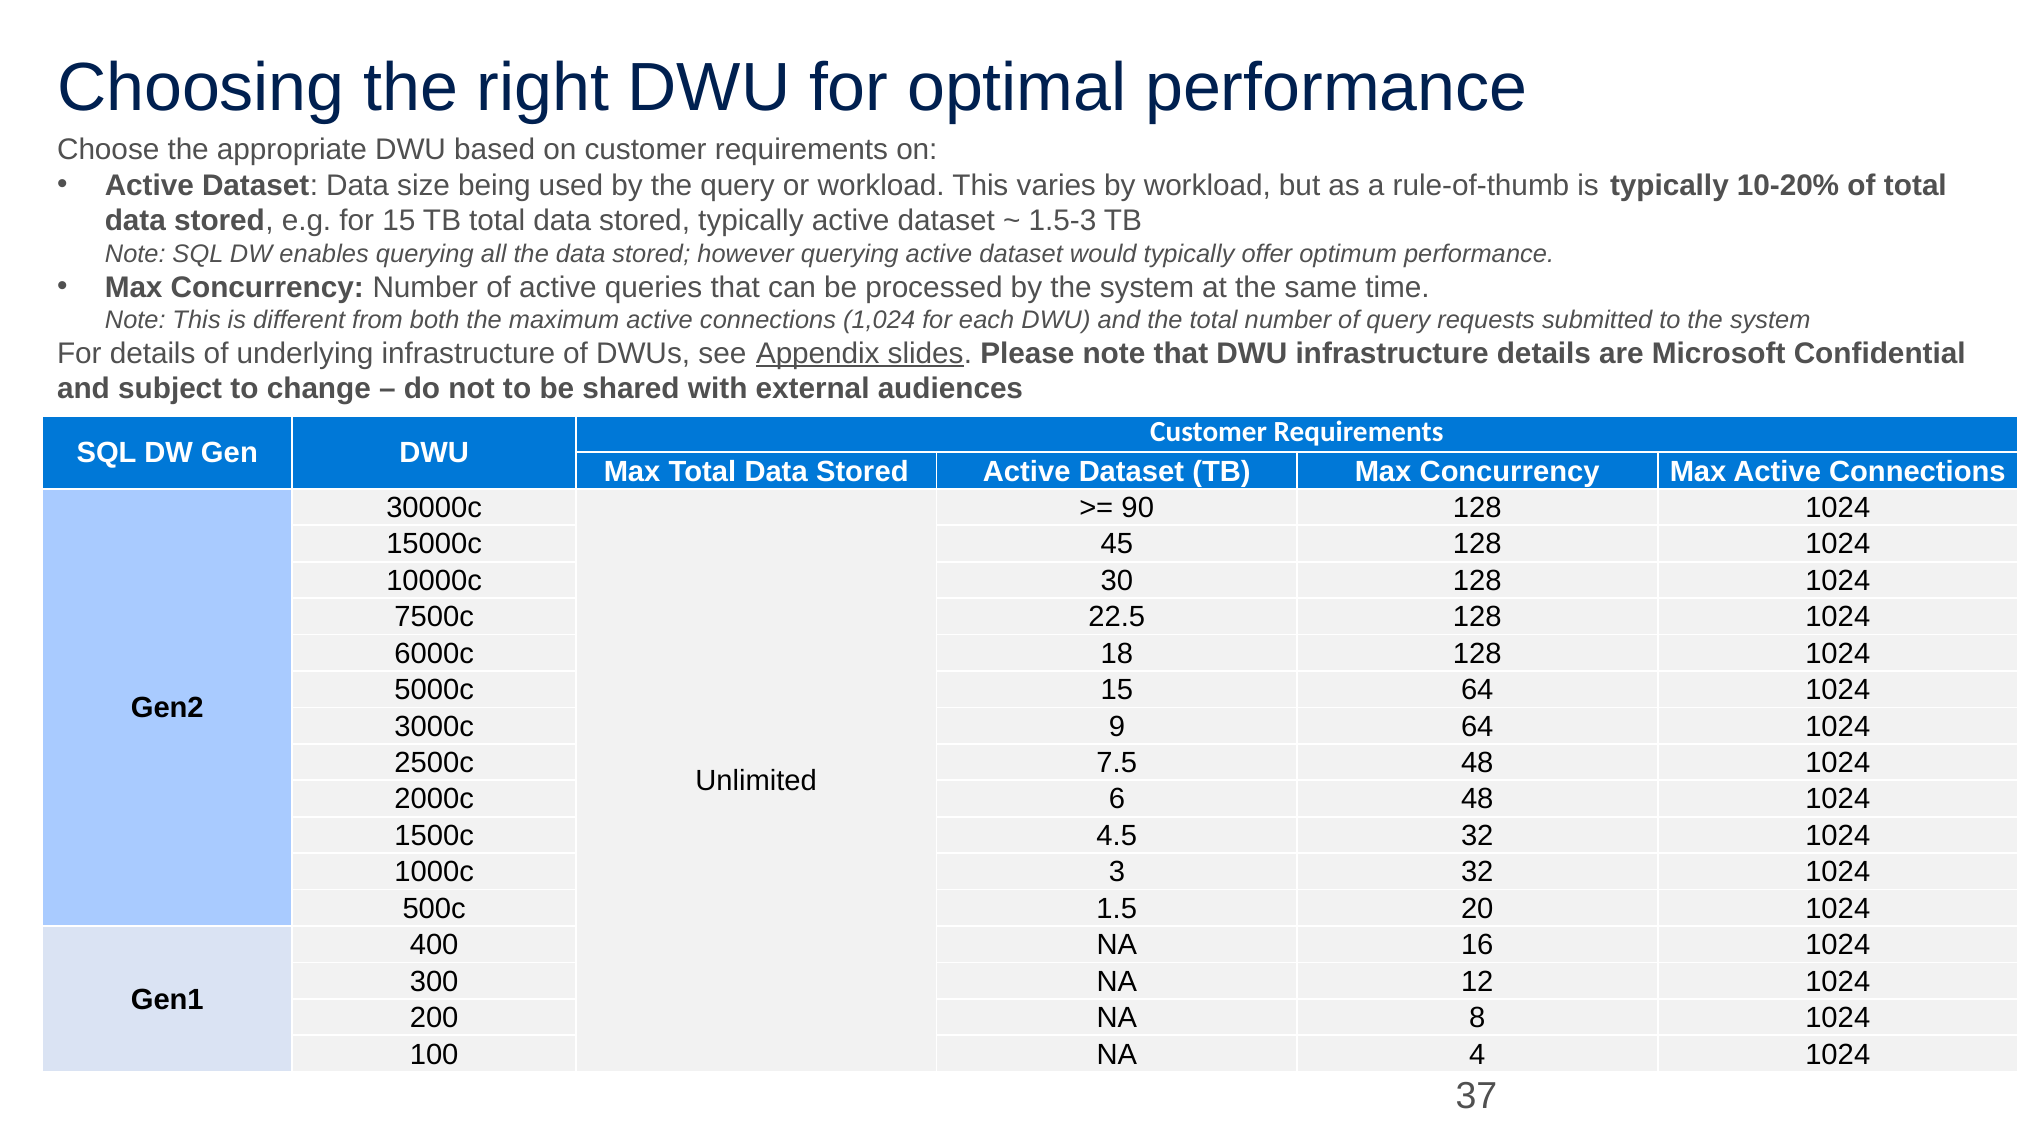

Choosing the right DWU for optimal performance
Choose the appropriate DWU based on customer requirements on:
Active Dataset: Data size being used by the query or workload. This varies by workload, but as a rule-of-thumb is typically 10-20% of total data stored, e.g. for 15 TB total data stored, typically active dataset ~ 1.5-3 TB
Note: SQL DW enables querying all the data stored; however querying active dataset would typically offer optimum performance.
Max Concurrency: Number of active queries that can be processed by the system at the same time.
Note: This is different from both the maximum active connections (1,024 for each DWU) and the total number of query requests submitted to the system
For details of underlying infrastructure of DWUs, see Appendix slides. Please note that DWU infrastructure details are Microsoft Confidential and subject to change – do not to be shared with external audiences
| SQL DW Gen | DWU | Customer Requirements |  |  |  |
| --- | --- | --- | --- | --- | --- |
|  |  | Max Total Data Stored | Active Dataset (TB) | Max Concurrency | Max Active Connections |
| Gen2 | 30000c | Unlimited | >= 90 | 128 | 1024 |
|  | 15000c |  | 45 | 128 | 1024 |
|  | 10000c |  | 30 | 128 | 1024 |
|  | 7500c |  | 22.5 | 128 | 1024 |
|  | 6000c |  | 18 | 128 | 1024 |
|  | 5000c |  | 15 | 64 | 1024 |
|  | 3000c |  | 9 | 64 | 1024 |
|  | 2500c |  | 7.5 | 48 | 1024 |
|  | 2000c |  | 6 | 48 | 1024 |
|  | 1500c |  | 4.5 | 32 | 1024 |
|  | 1000c |  | 3 | 32 | 1024 |
|  | 500c |  | 1.5 | 20 | 1024 |
| Gen1 | 400 |  | NA | 16 | 1024 |
|  | 300 |  | NA | 12 | 1024 |
|  | 200 |  | NA | 8 | 1024 |
|  | 100 |  | NA | 4 | 1024 |
37